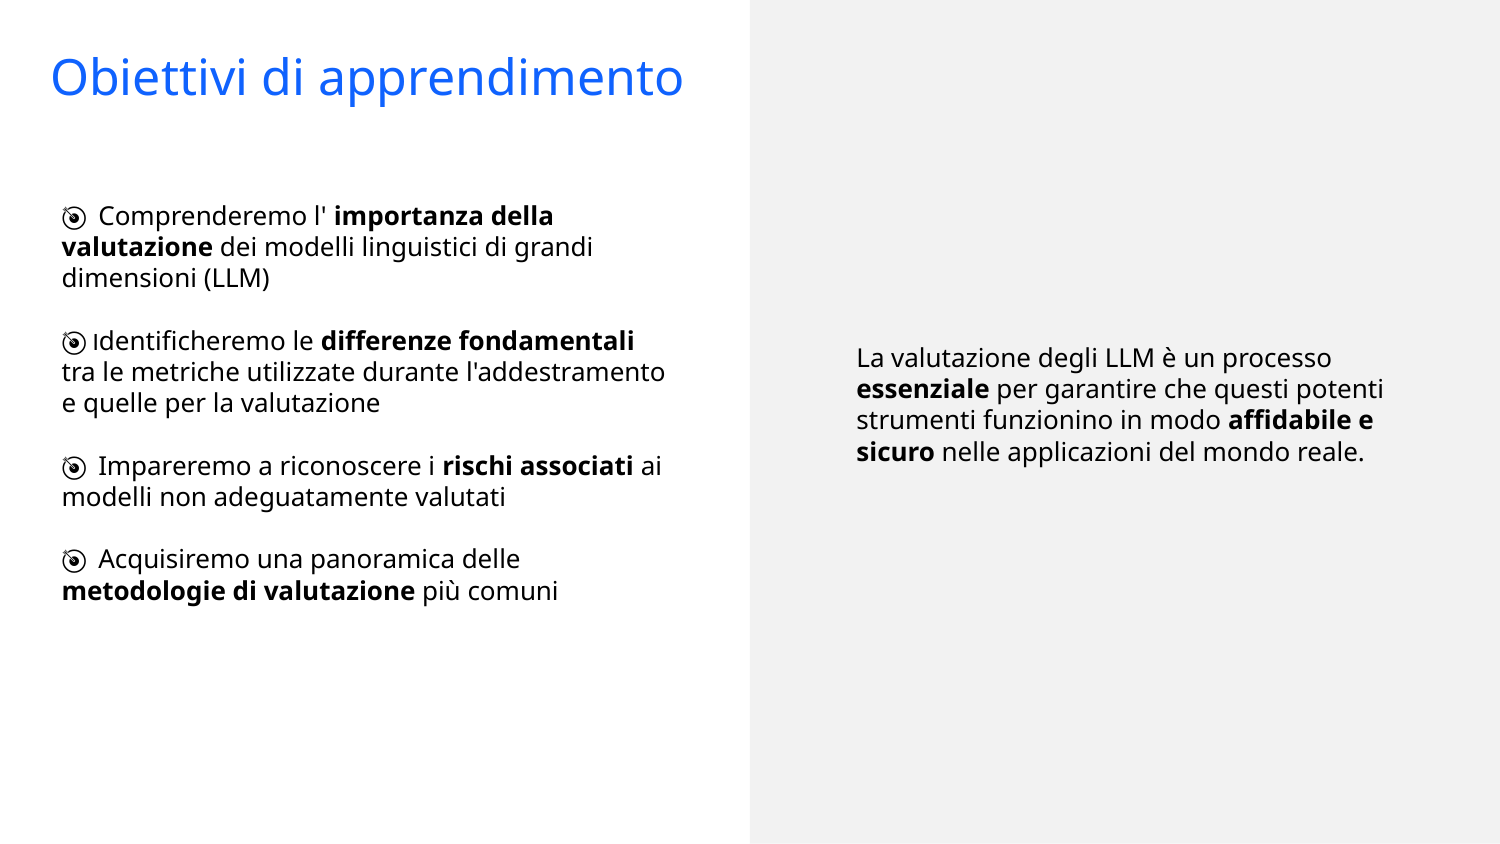

Obiettivi di apprendimento
🎯  Comprenderemo l' importanza della valutazione dei modelli linguistici di grandi dimensioni (LLM)

🎯 Identificheremo le differenze fondamentali tra le metriche utilizzate durante l'addestramento e quelle per la valutazione

🎯  Impareremo a riconoscere i rischi associati ai modelli non adeguatamente valutati

🎯  Acquisiremo una panoramica delle metodologie di valutazione più comuni
La valutazione degli LLM è un processo essenziale per garantire che questi potenti strumenti funzionino in modo affidabile e sicuro nelle applicazioni del mondo reale.